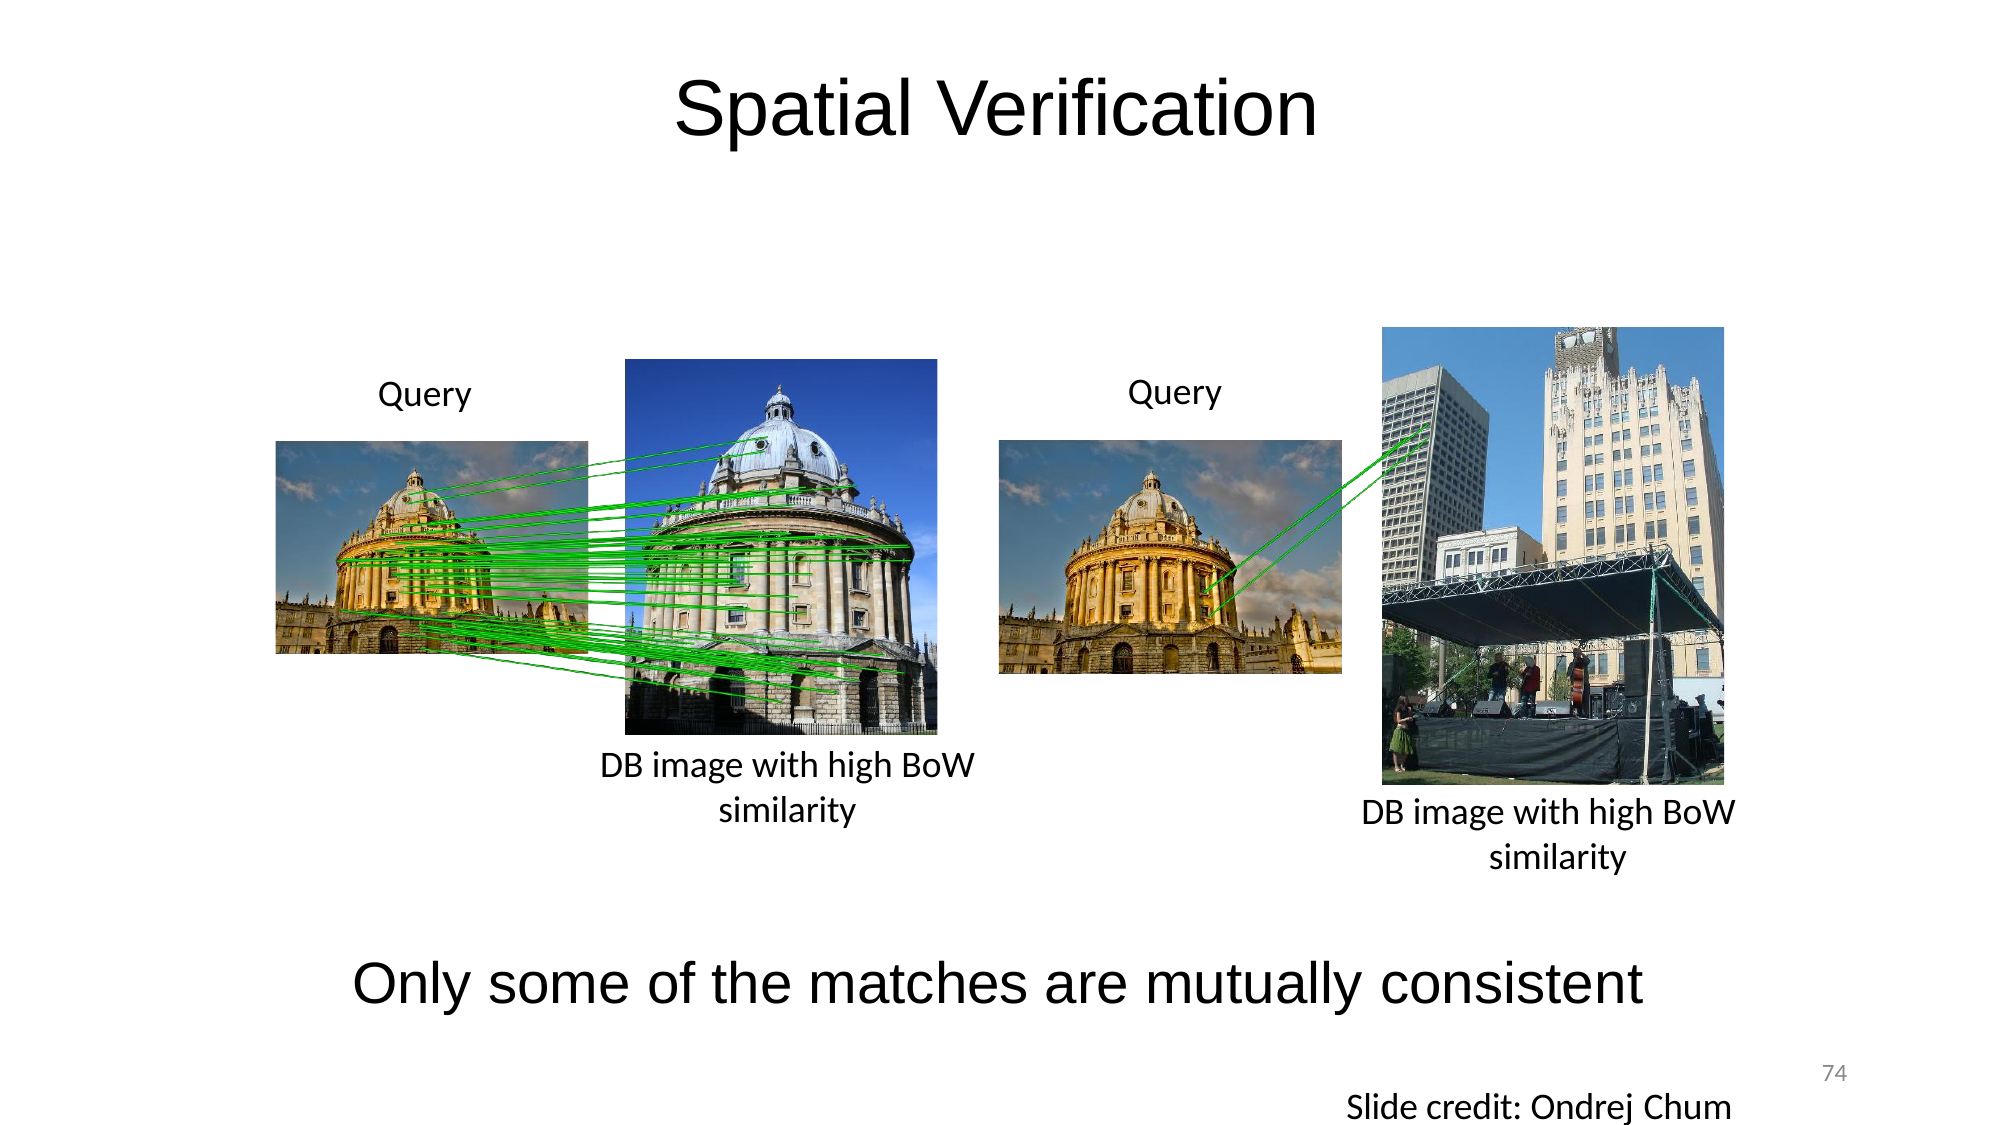

# Spatial Verification

Query
Query
DB image with high BoW
similarity
DB image with high BoW  similarity
Only some of the matches are mutually consistent
74
Slide credit: Ondrej Chum